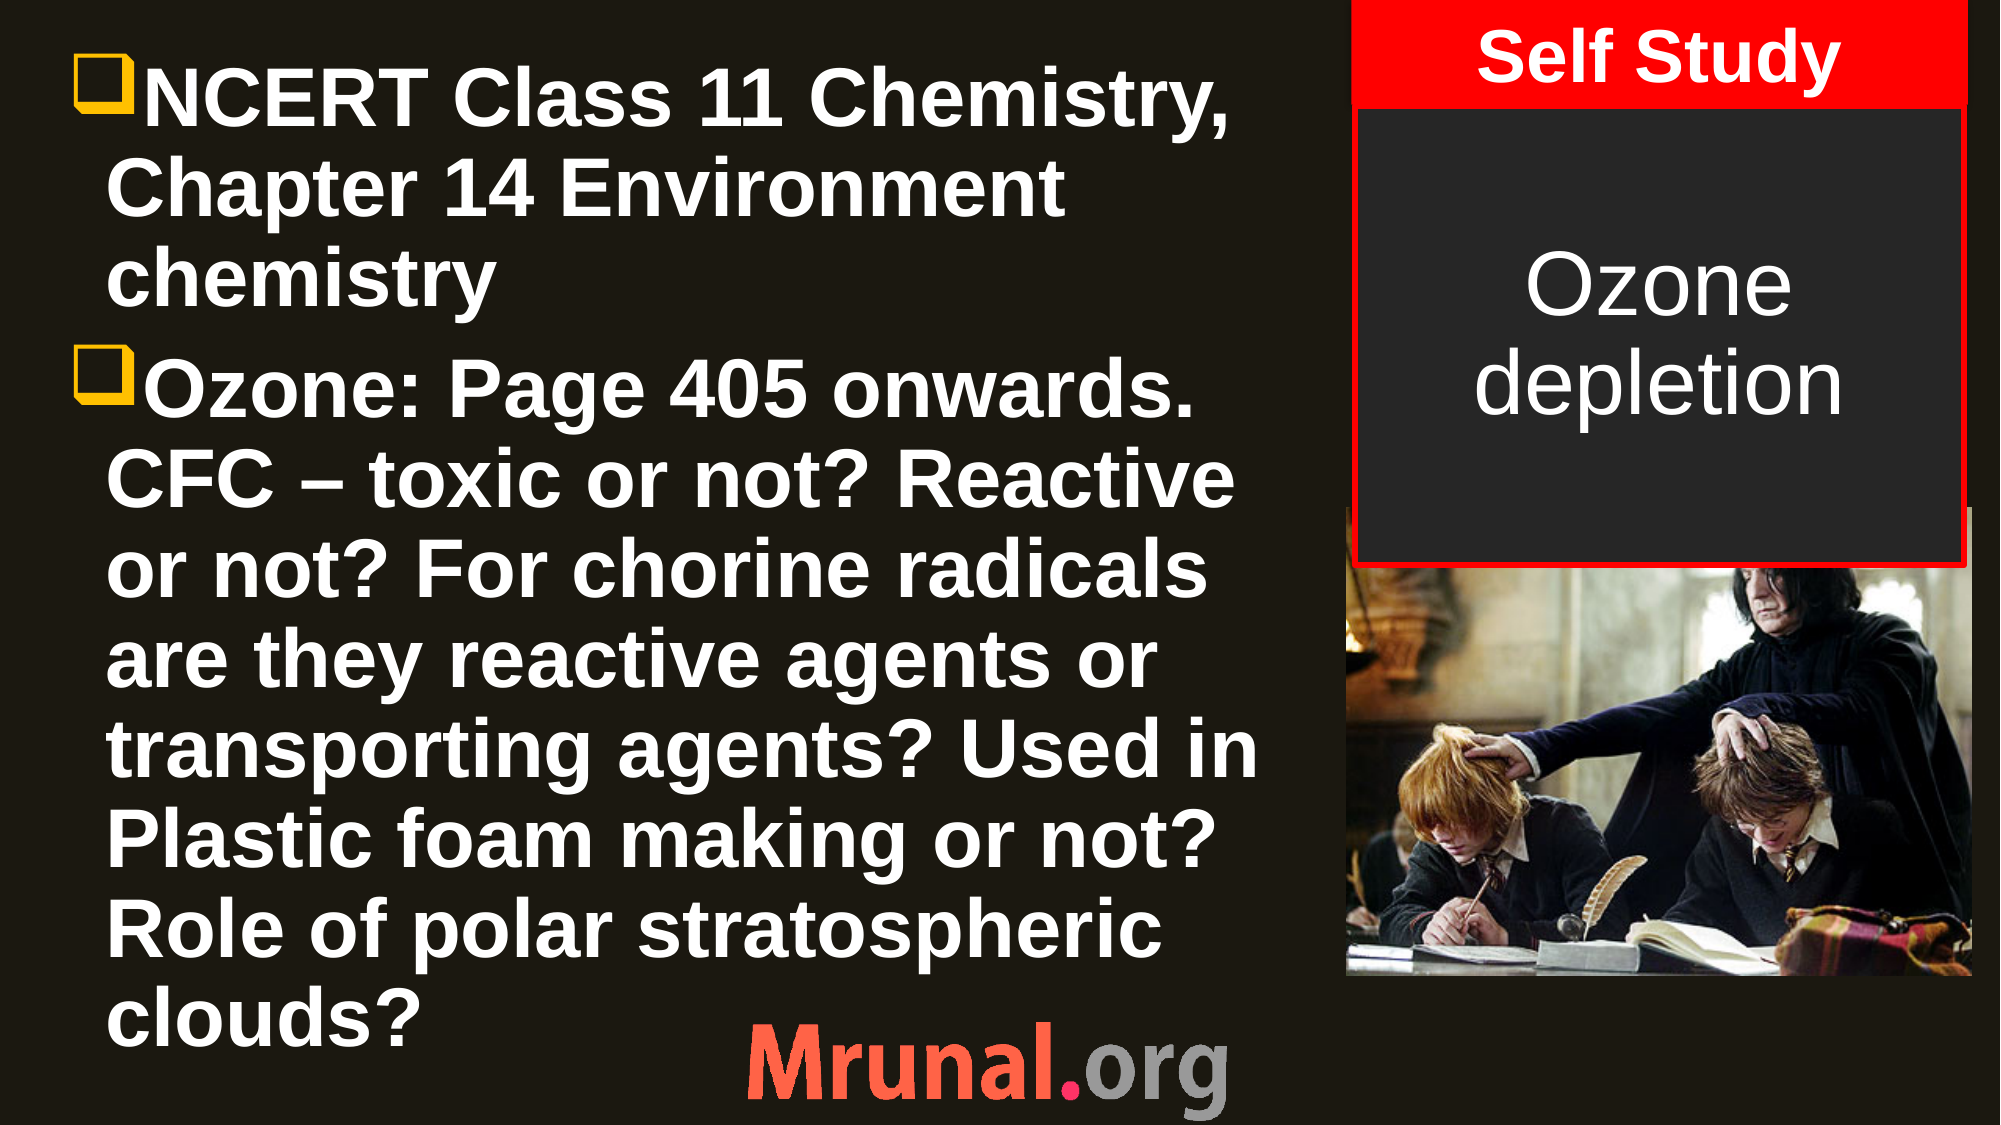

NCERT Class 11 Chemistry, Chapter 14 Environment chemistry
Ozone: Page 405 onwards. CFC – toxic or not? Reactive or not? For chorine radicals are they reactive agents or transporting agents? Used in Plastic foam making or not? Role of polar stratospheric clouds?

# Ozone depletion